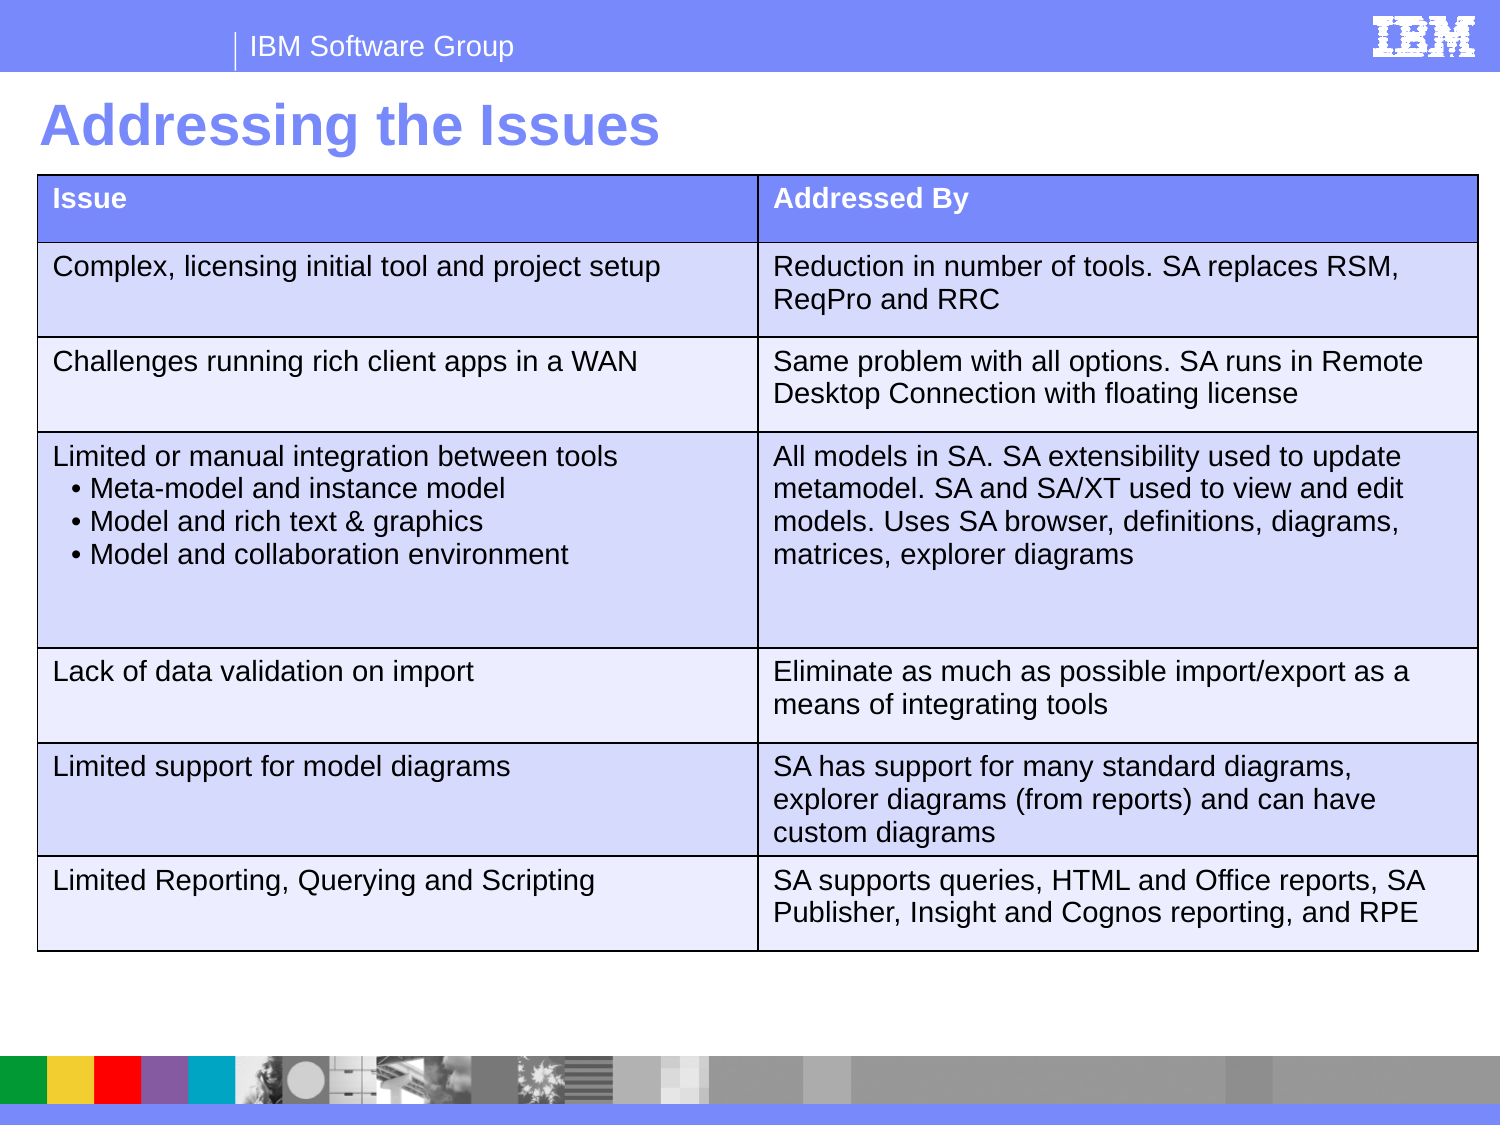

# Addressing the Issues
| Issue | Addressed By |
| --- | --- |
| Complex, licensing initial tool and project setup | Reduction in number of tools. SA replaces RSM, ReqPro and RRC |
| Challenges running rich client apps in a WAN | Same problem with all options. SA runs in Remote Desktop Connection with floating license |
| Limited or manual integration between tools Meta-model and instance model Model and rich text & graphics Model and collaboration environment | All models in SA. SA extensibility used to update metamodel. SA and SA/XT used to view and edit models. Uses SA browser, definitions, diagrams, matrices, explorer diagrams |
| Lack of data validation on import | Eliminate as much as possible import/export as a means of integrating tools |
| Limited support for model diagrams | SA has support for many standard diagrams, explorer diagrams (from reports) and can have custom diagrams |
| Limited Reporting, Querying and Scripting | SA supports queries, HTML and Office reports, SA Publisher, Insight and Cognos reporting, and RPE |